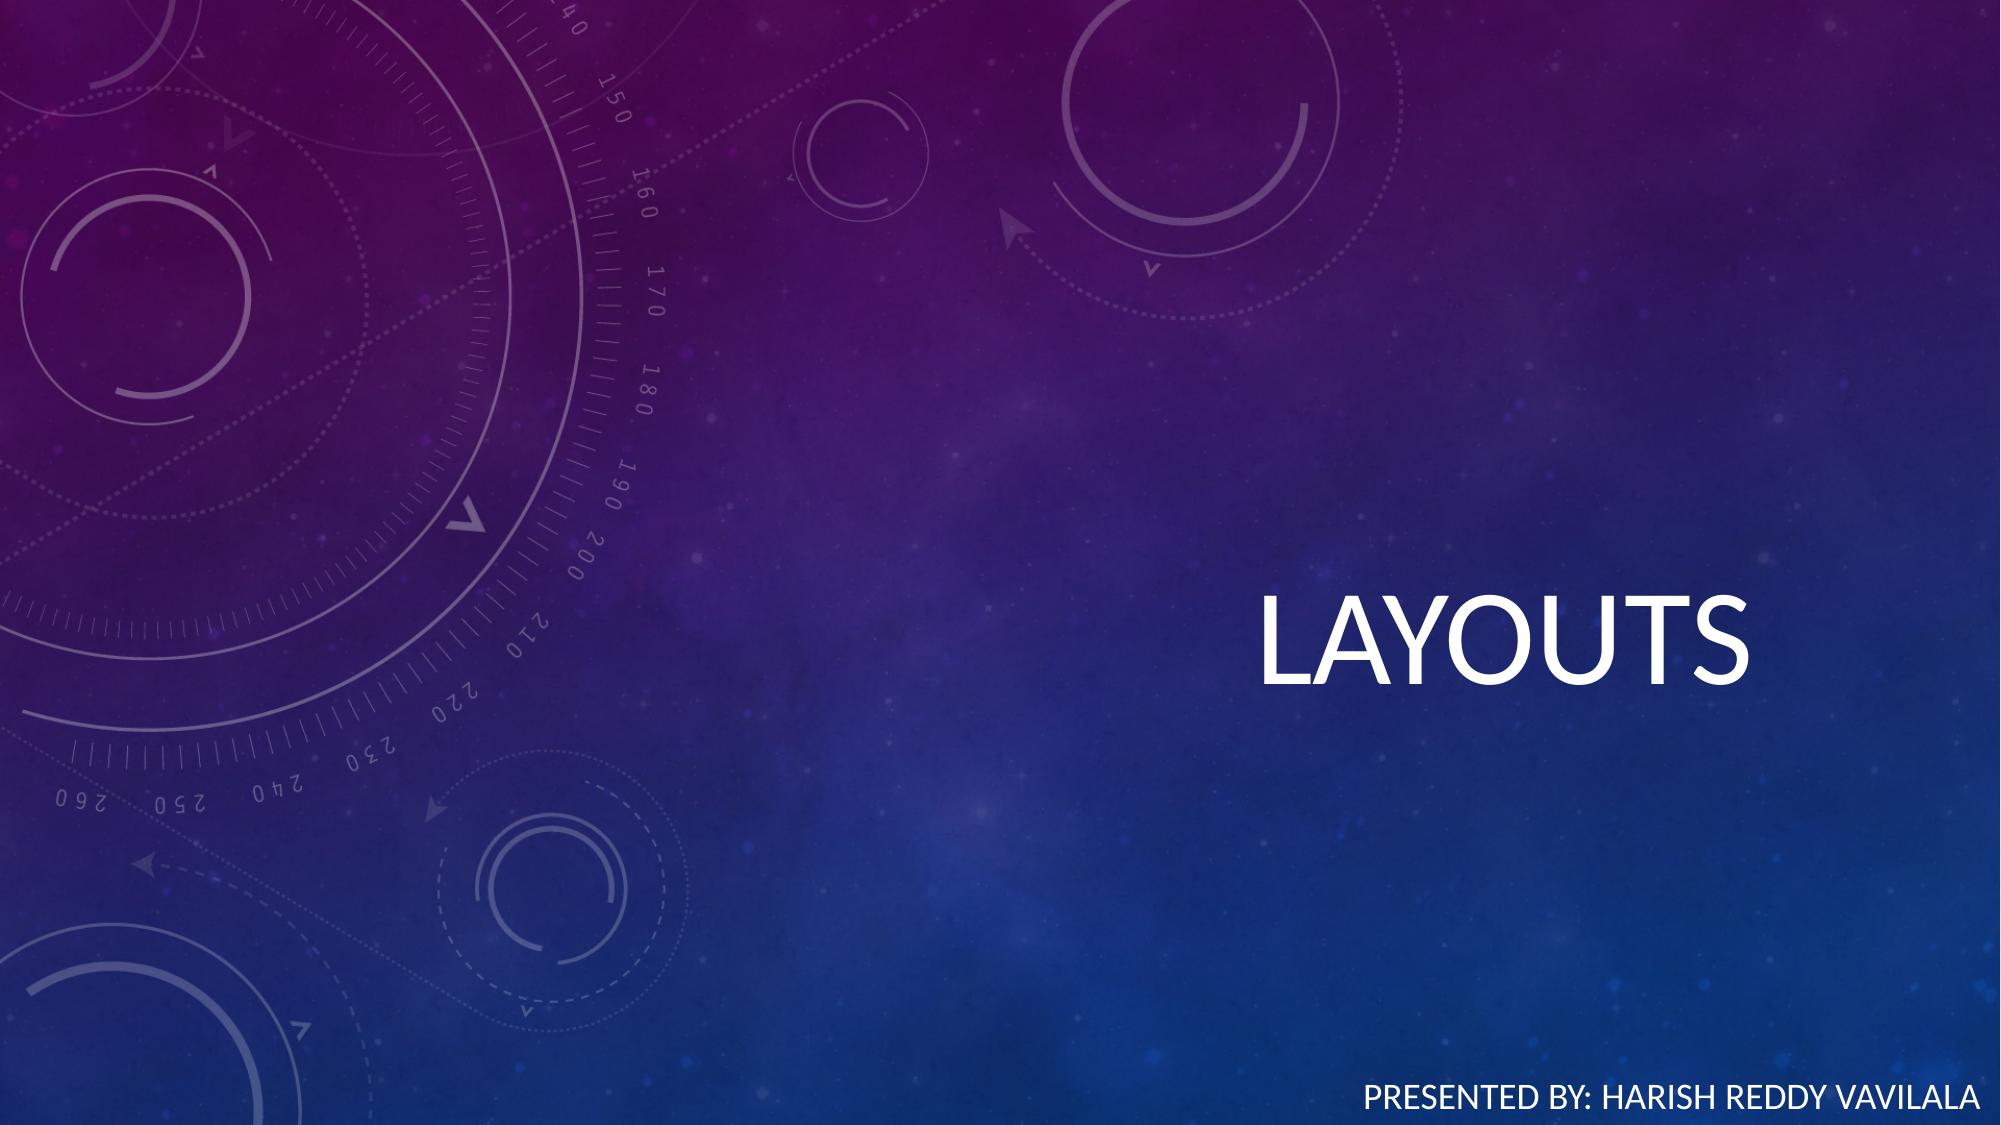

# Layouts
PRESENTED BY: HARISH REDDY VAVILALA